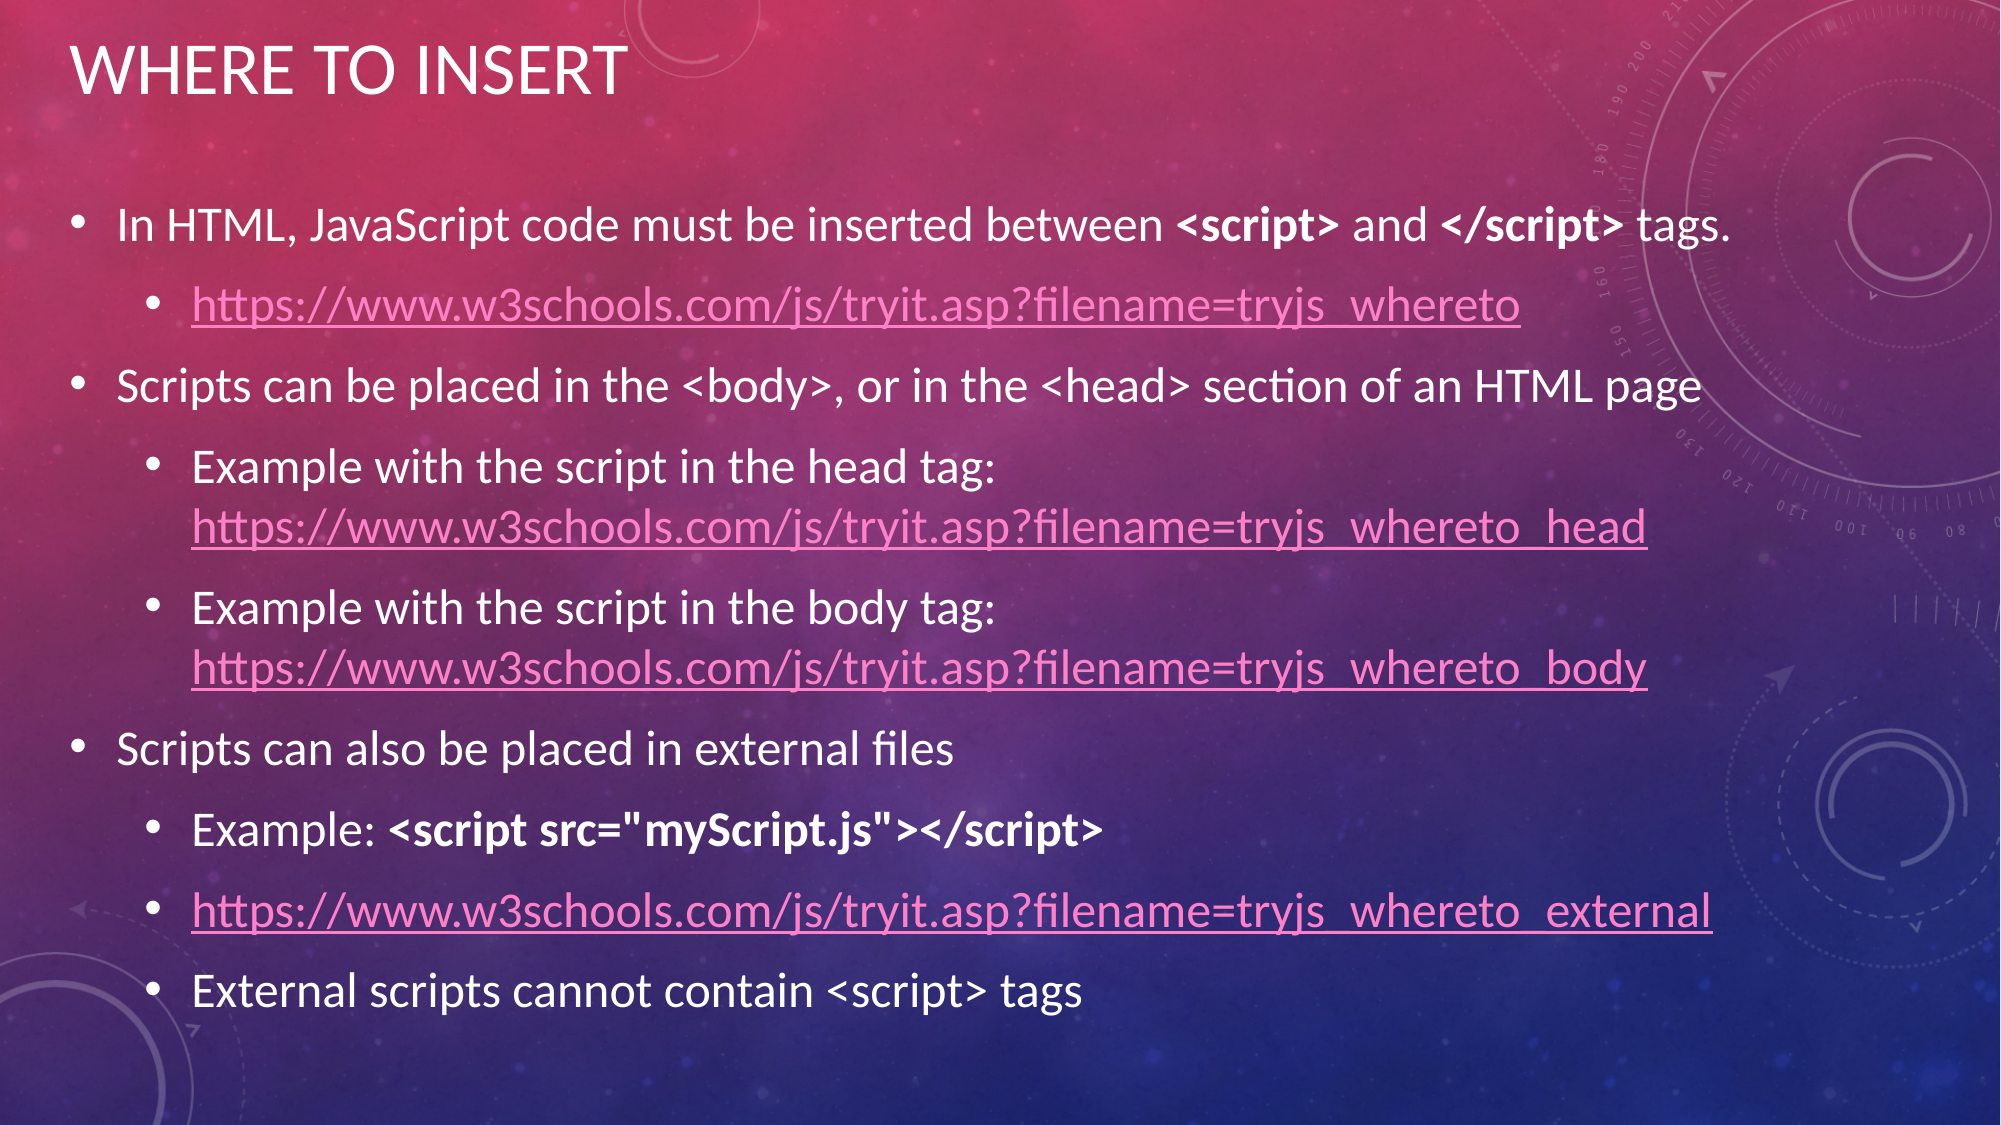

# WHERE TO INSERT
In HTML, JavaScript code must be inserted between <script> and </script> tags.
https://www.w3schools.com/js/tryit.asp?filename=tryjs_whereto
Scripts can be placed in the <body>, or in the <head> section of an HTML page
Example with the script in the head tag: https://www.w3schools.com/js/tryit.asp?filename=tryjs_whereto_head
Example with the script in the body tag: https://www.w3schools.com/js/tryit.asp?filename=tryjs_whereto_body
Scripts can also be placed in external files
Example: <script src="myScript.js"></script>
https://www.w3schools.com/js/tryit.asp?filename=tryjs_whereto_external
External scripts cannot contain <script> tags